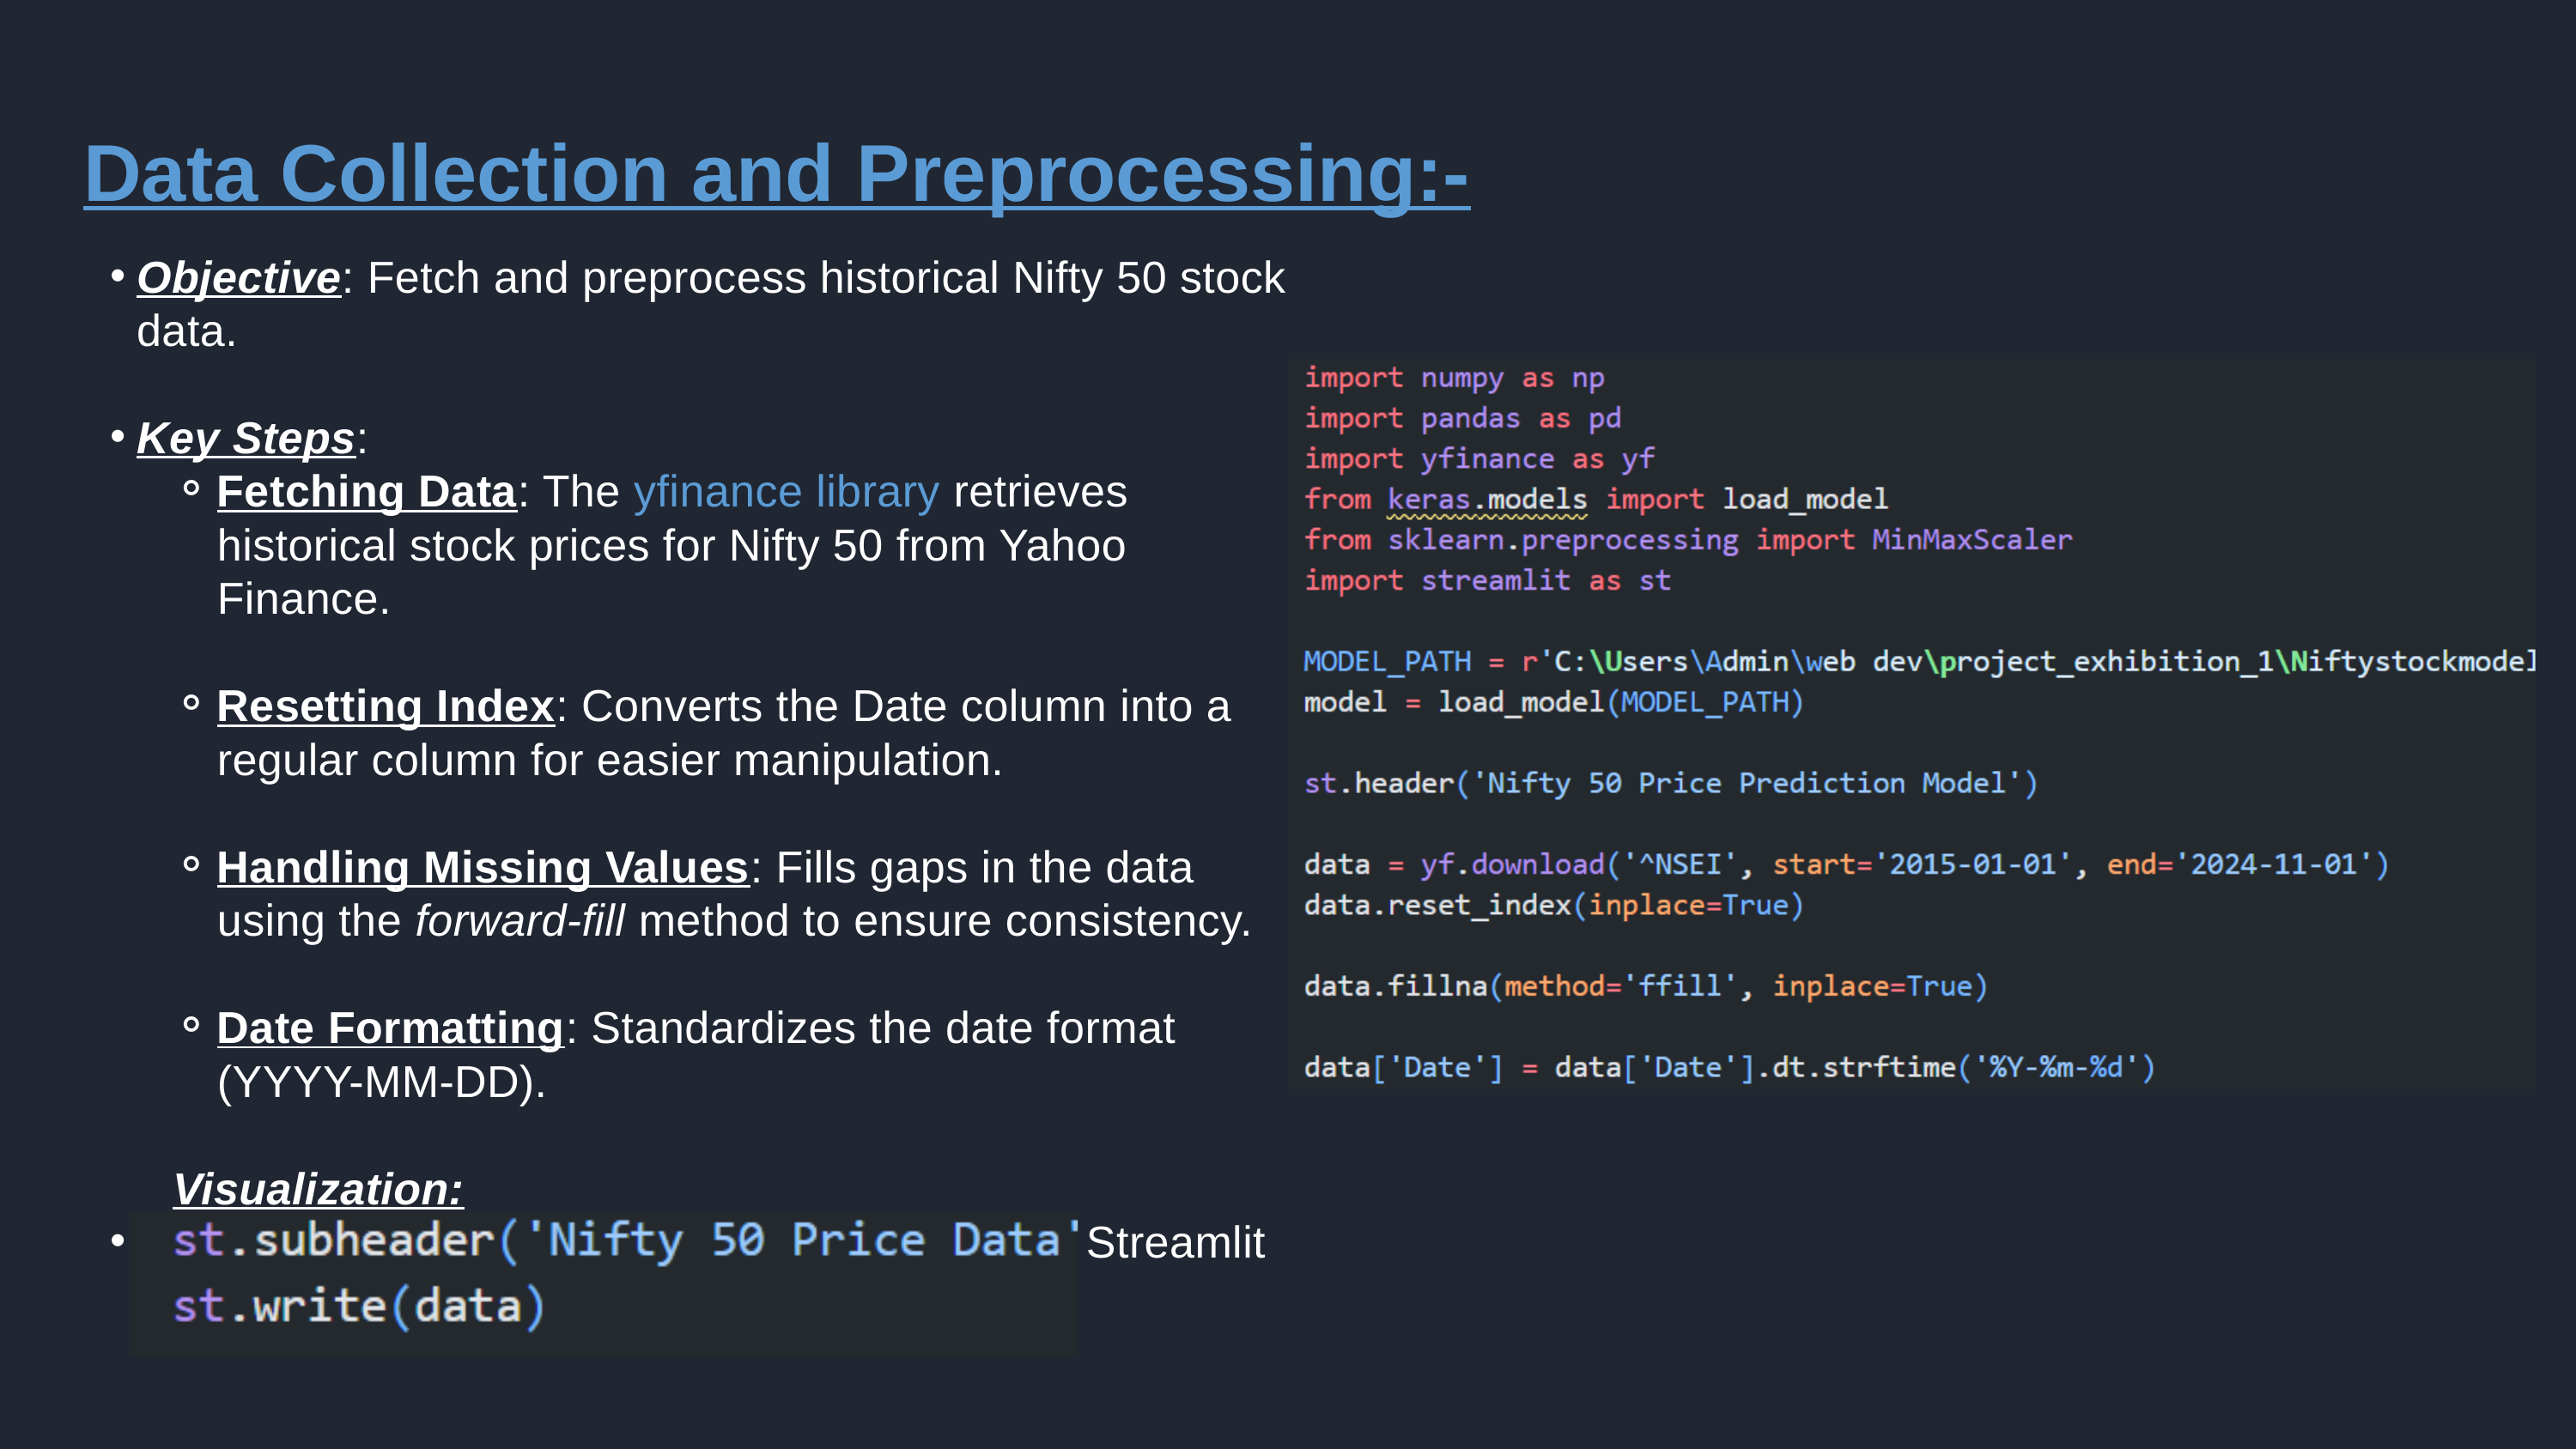

Data Collection and Preprocessing:-

Objective: Fetch and preprocess historical Nifty 50 stock data.

Key Steps:
Fetching Data: The yfinance library retrieves historical stock prices for Nifty 50 from Yahoo Finance.

Resetting Index: Converts the Date column into a regular column for easier manipulation.

Handling Missing Values: Fills gaps in the data using the forward-fill method to ensure consistency.

Date Formatting: Standardizes the date format (YYYY-MM-DD).

Visualization:
Display a table of the preprocessed data using Streamlit